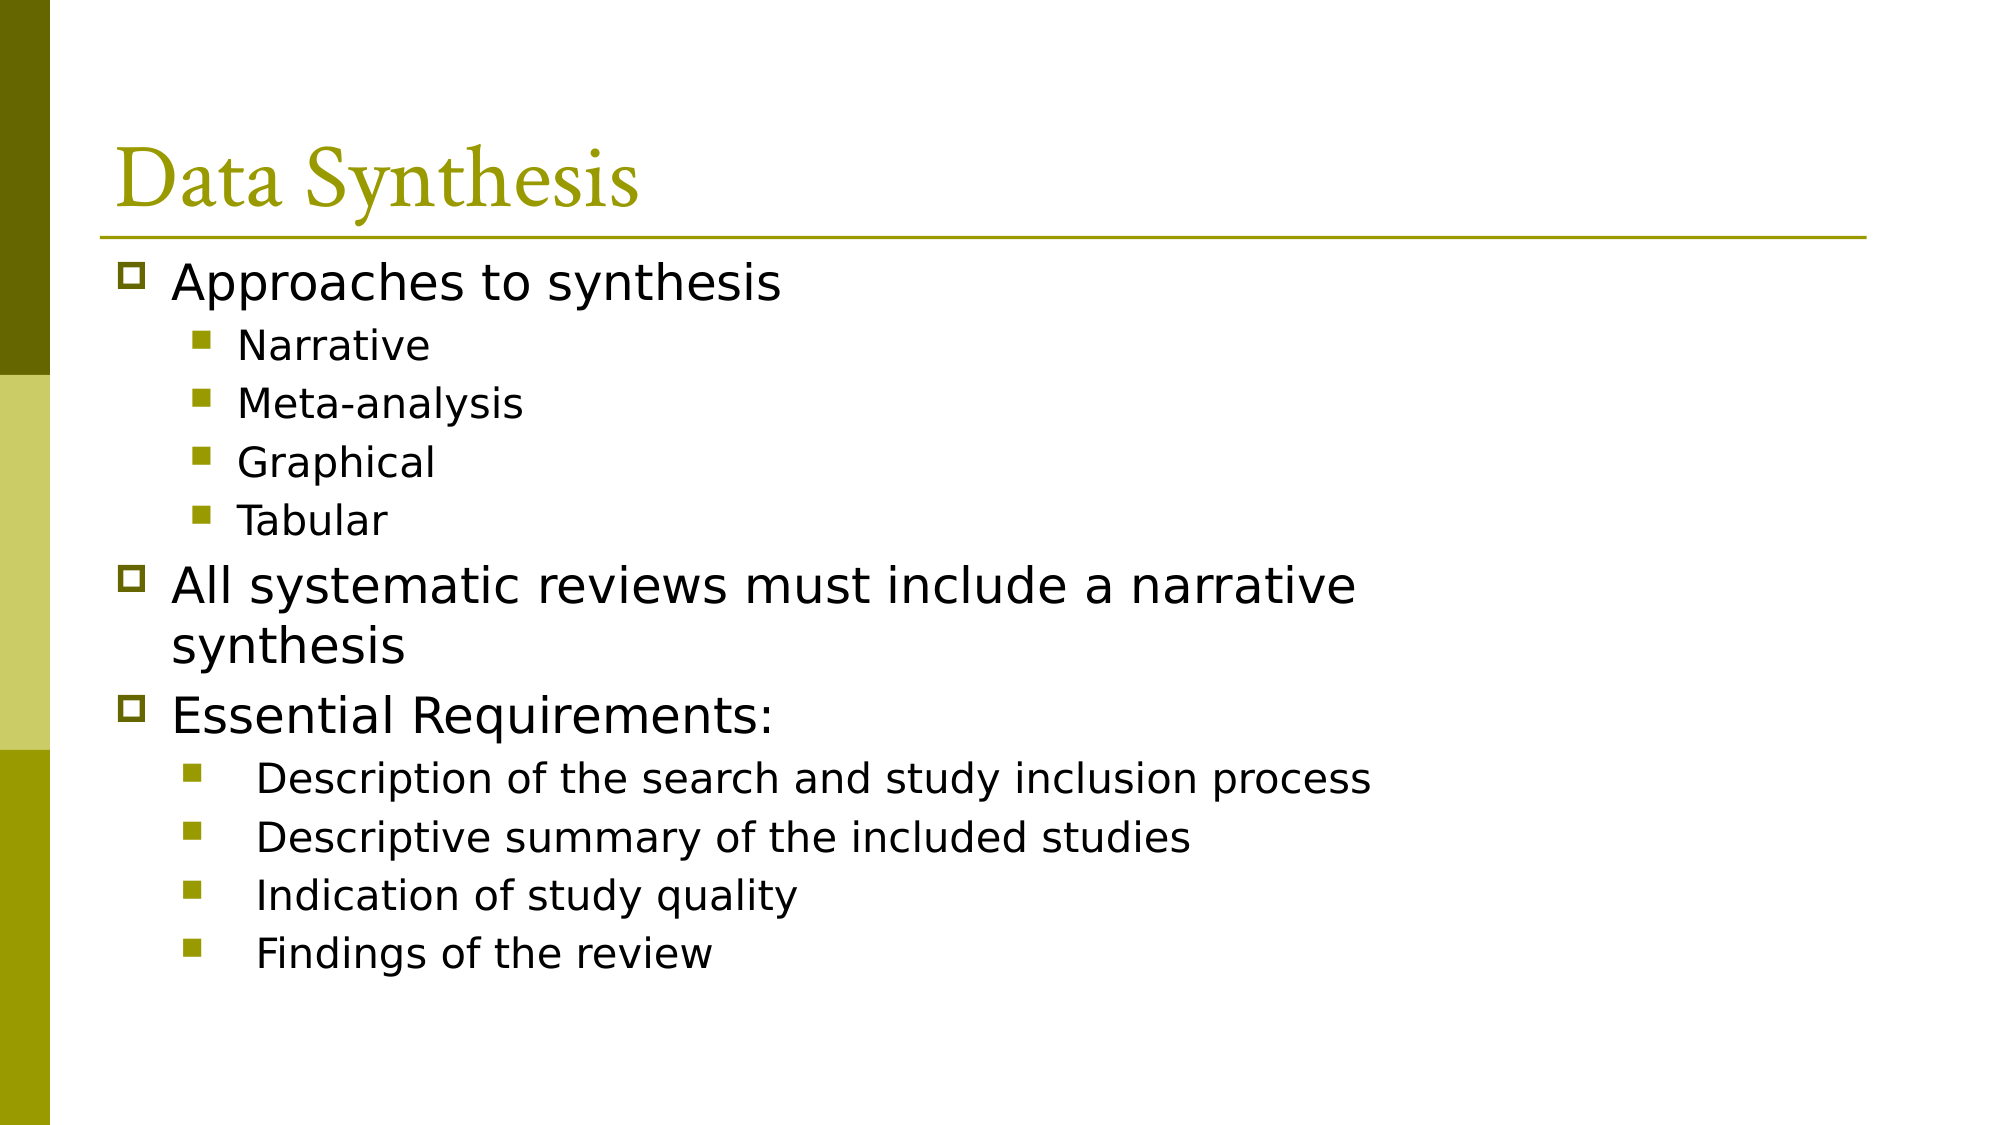

# Data Synthesis
Approaches to synthesis
Narrative
Meta-analysis
Graphical
Tabular
All systematic reviews must include a narrative synthesis
Essential Requirements:
Description of the search and study inclusion process
Descriptive summary of the included studies
Indication of study quality
Findings of the review